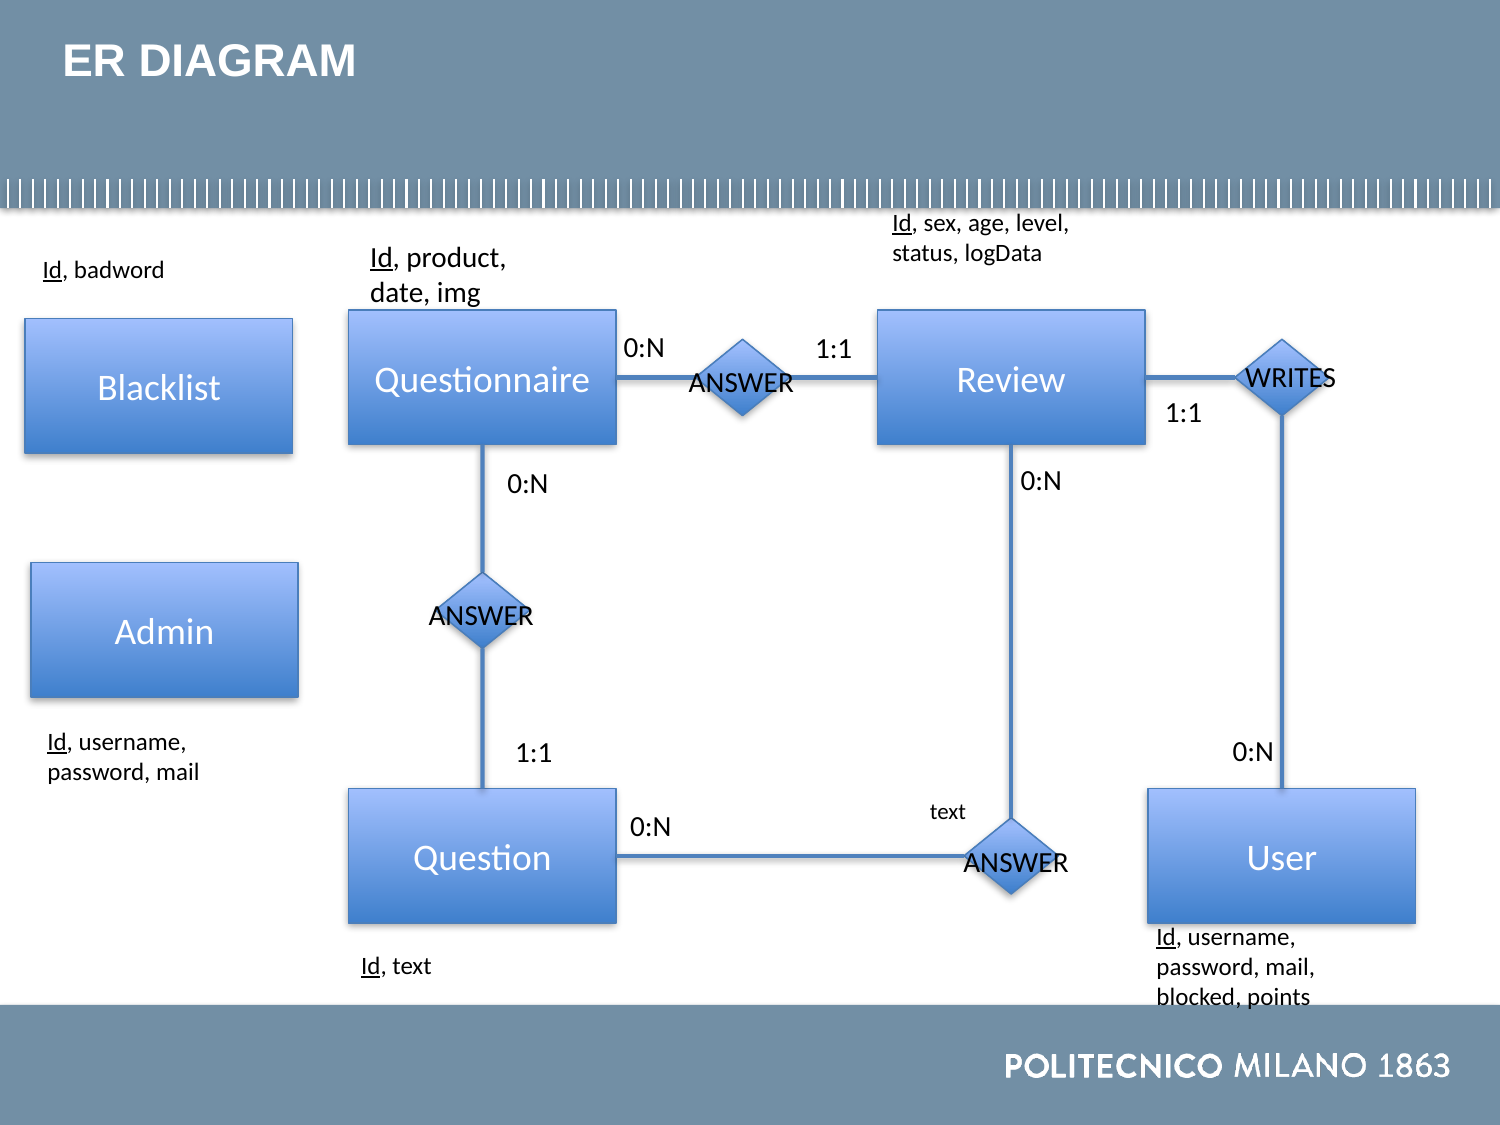

# ER DIAGRAM
Id, sex, age, level, status, logData
Id, product, date, img
Id, badword
Questionnaire
Review
Blacklist
0:N
1:1

WRITES
ANSWER
1:1
0:N
0:N
Admin

ANSWER
Id, username, password, mail
0:N
1:1
User
Question
text
0:N

ANSWER
Id, username, password, mail, blocked, points
Id, text